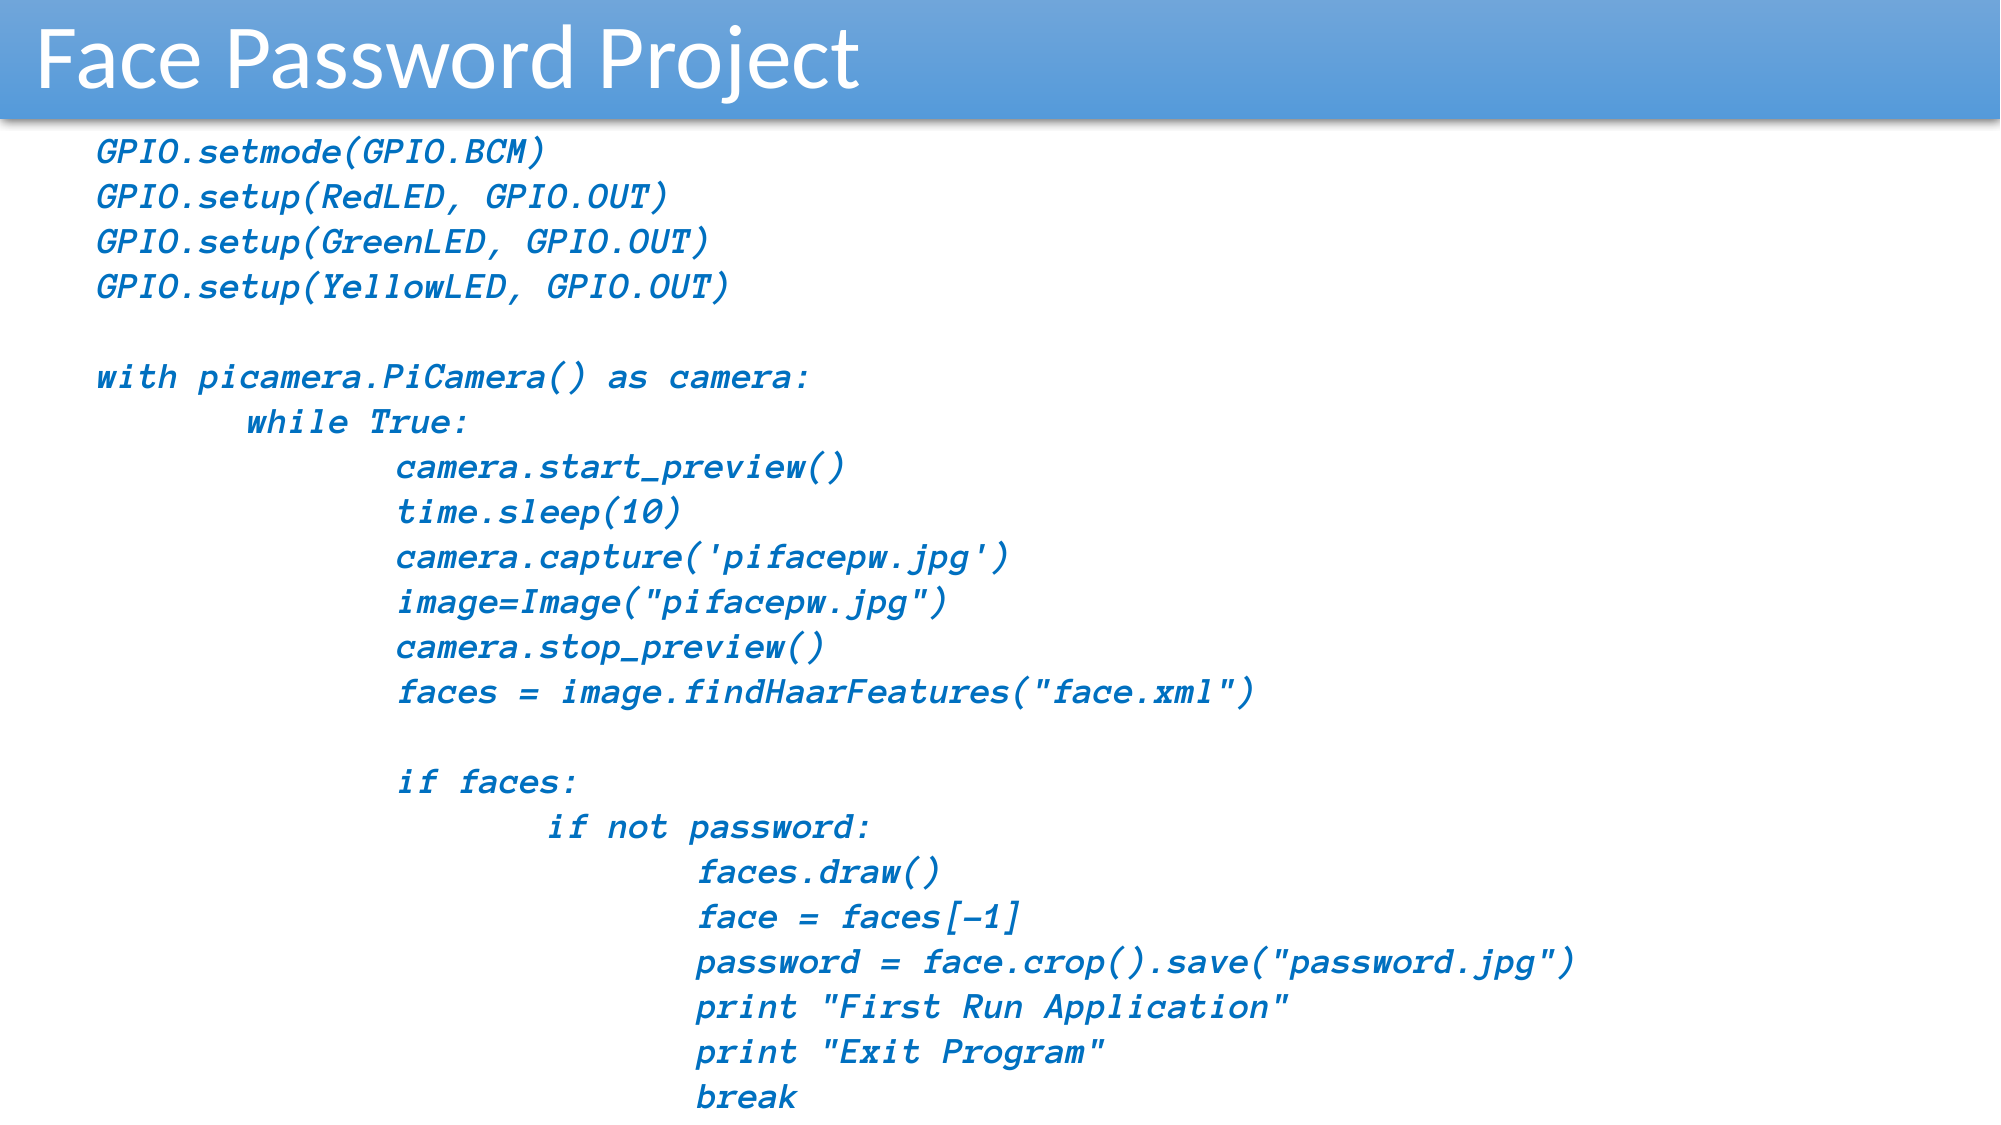

Face Password Project
GPIO.setmode(GPIO.BCM)
GPIO.setup(RedLED, GPIO.OUT)
GPIO.setup(GreenLED, GPIO.OUT)
GPIO.setup(YellowLED, GPIO.OUT)

with picamera.PiCamera() as camera:
	while True:
		camera.start_preview()
		time.sleep(10)
		camera.capture('pifacepw.jpg')
		image=Image("pifacepw.jpg")
		camera.stop_preview()
		faces = image.findHaarFeatures("face.xml")

		if faces:
			if not password:
				faces.draw()
				face = faces[-1]
				password = face.crop().save("password.jpg")
				print "First Run Application"
				print "Exit Program"
				break